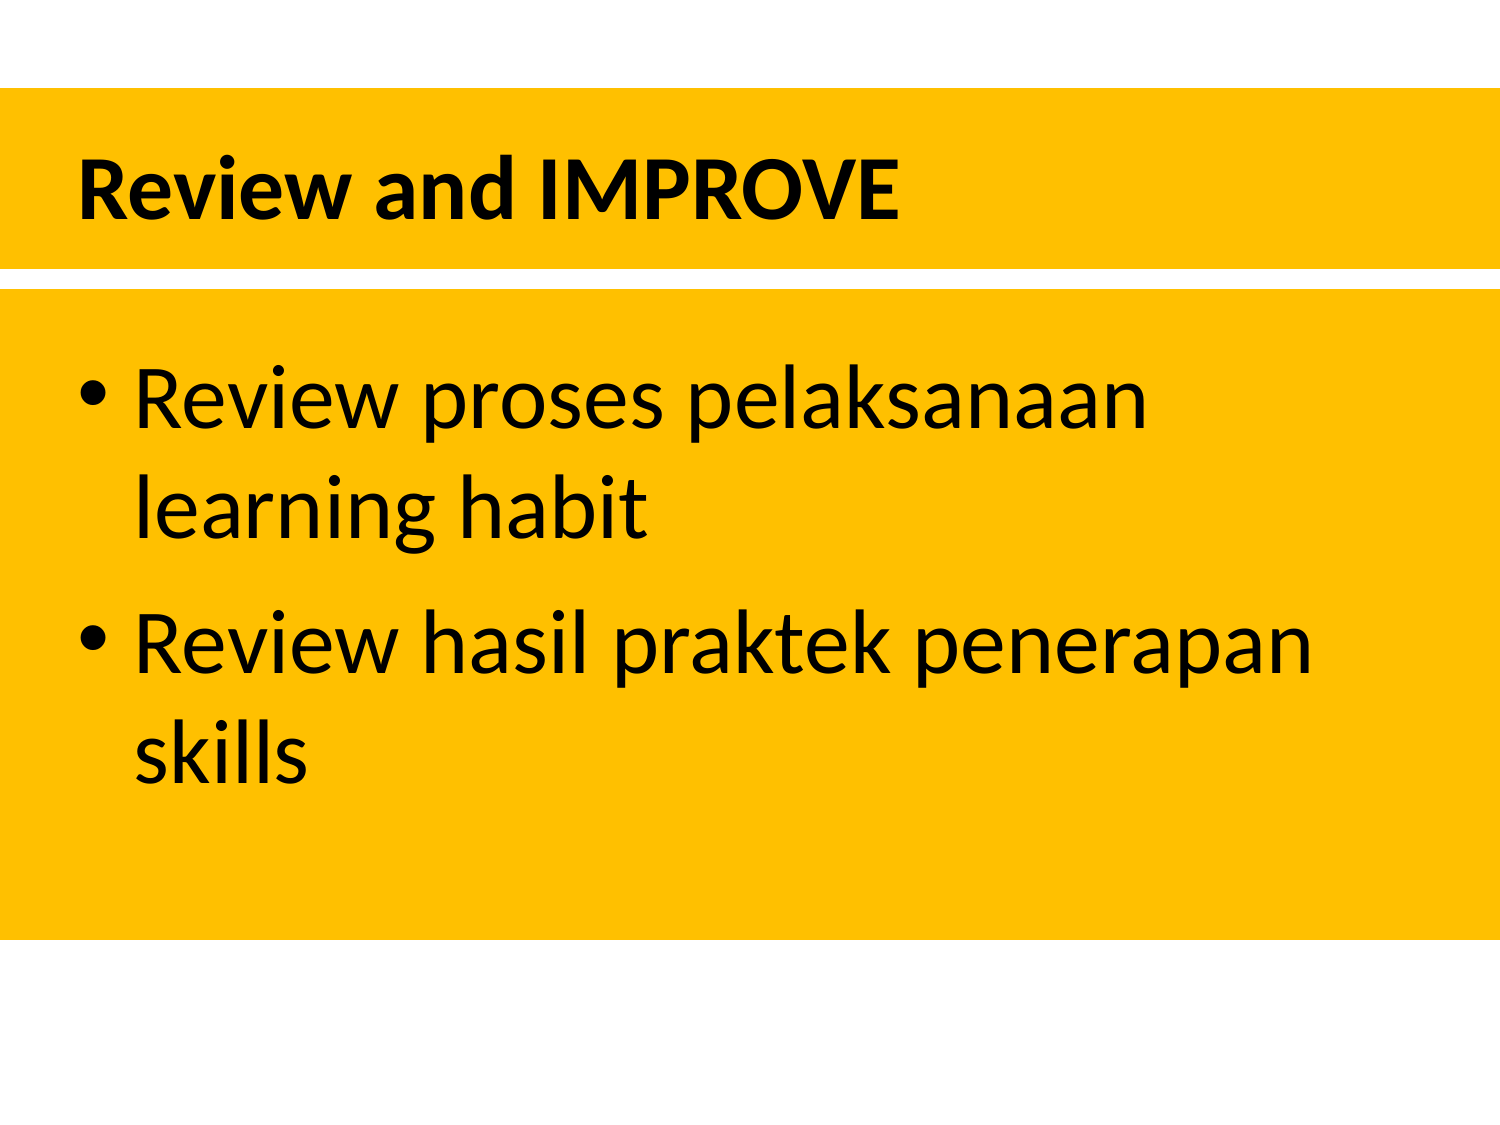

Review and IMPROVE

Review proses pelaksanaan learning habit
Review hasil praktek penerapan skills